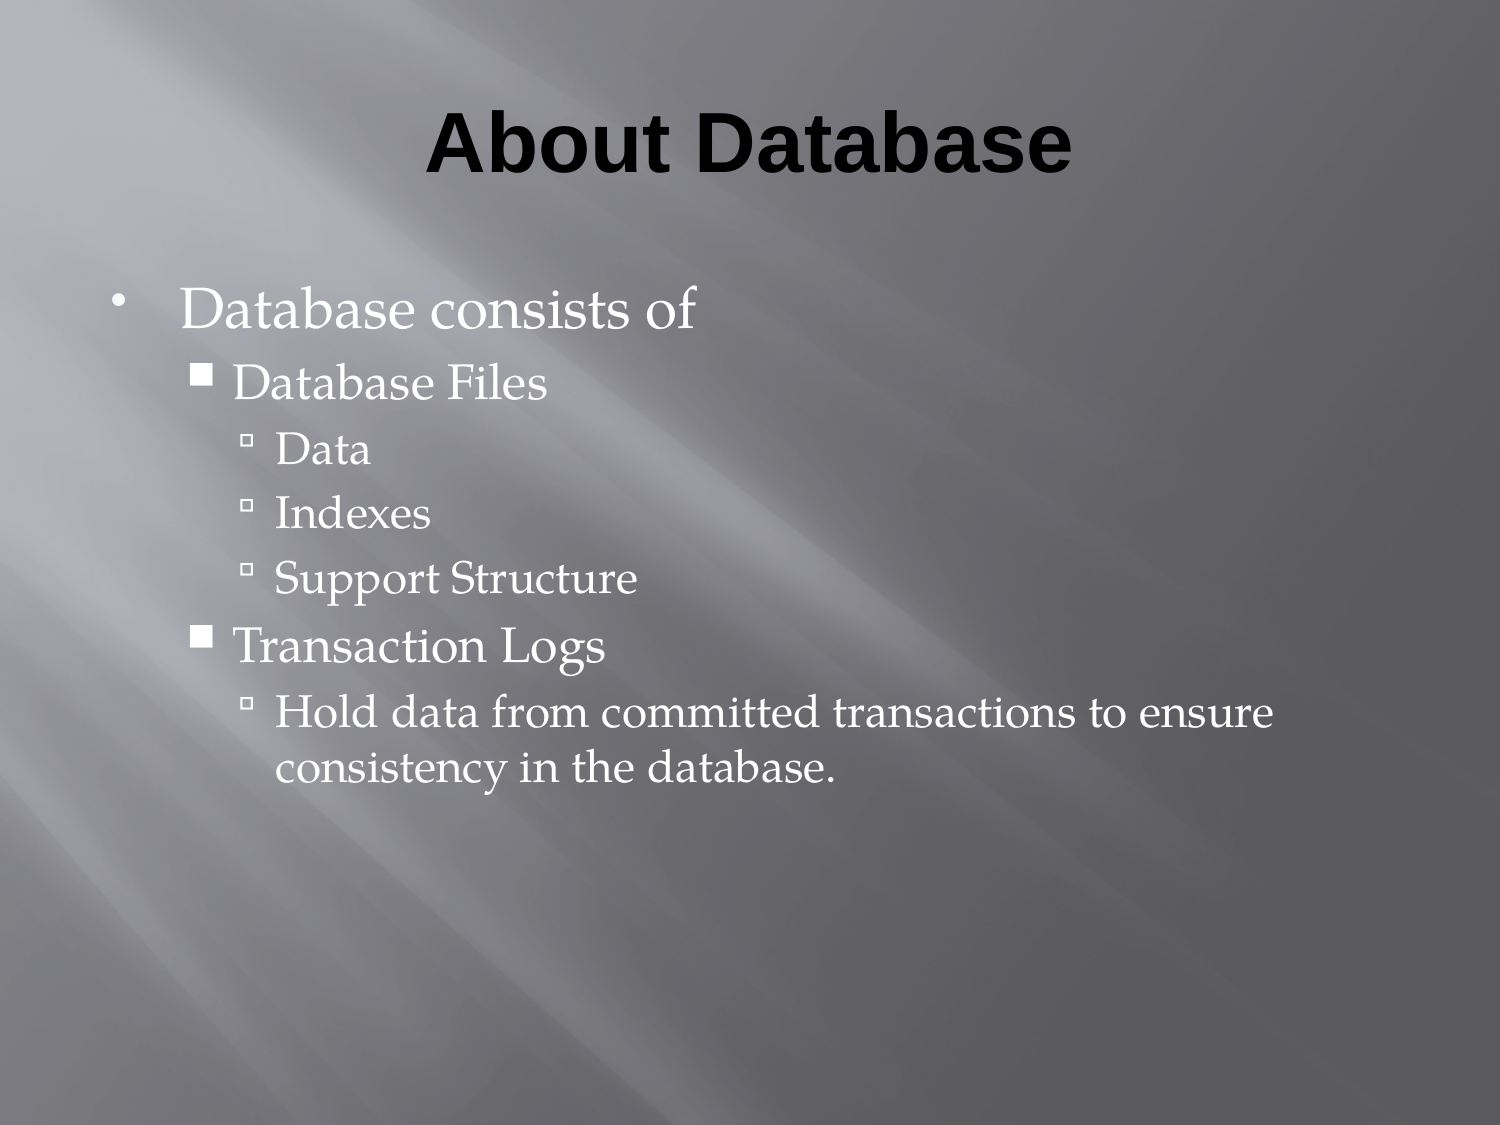

# About Database
Database consists of
Database Files
Data
Indexes
Support Structure
Transaction Logs
Hold data from committed transactions to ensure consistency in the database.